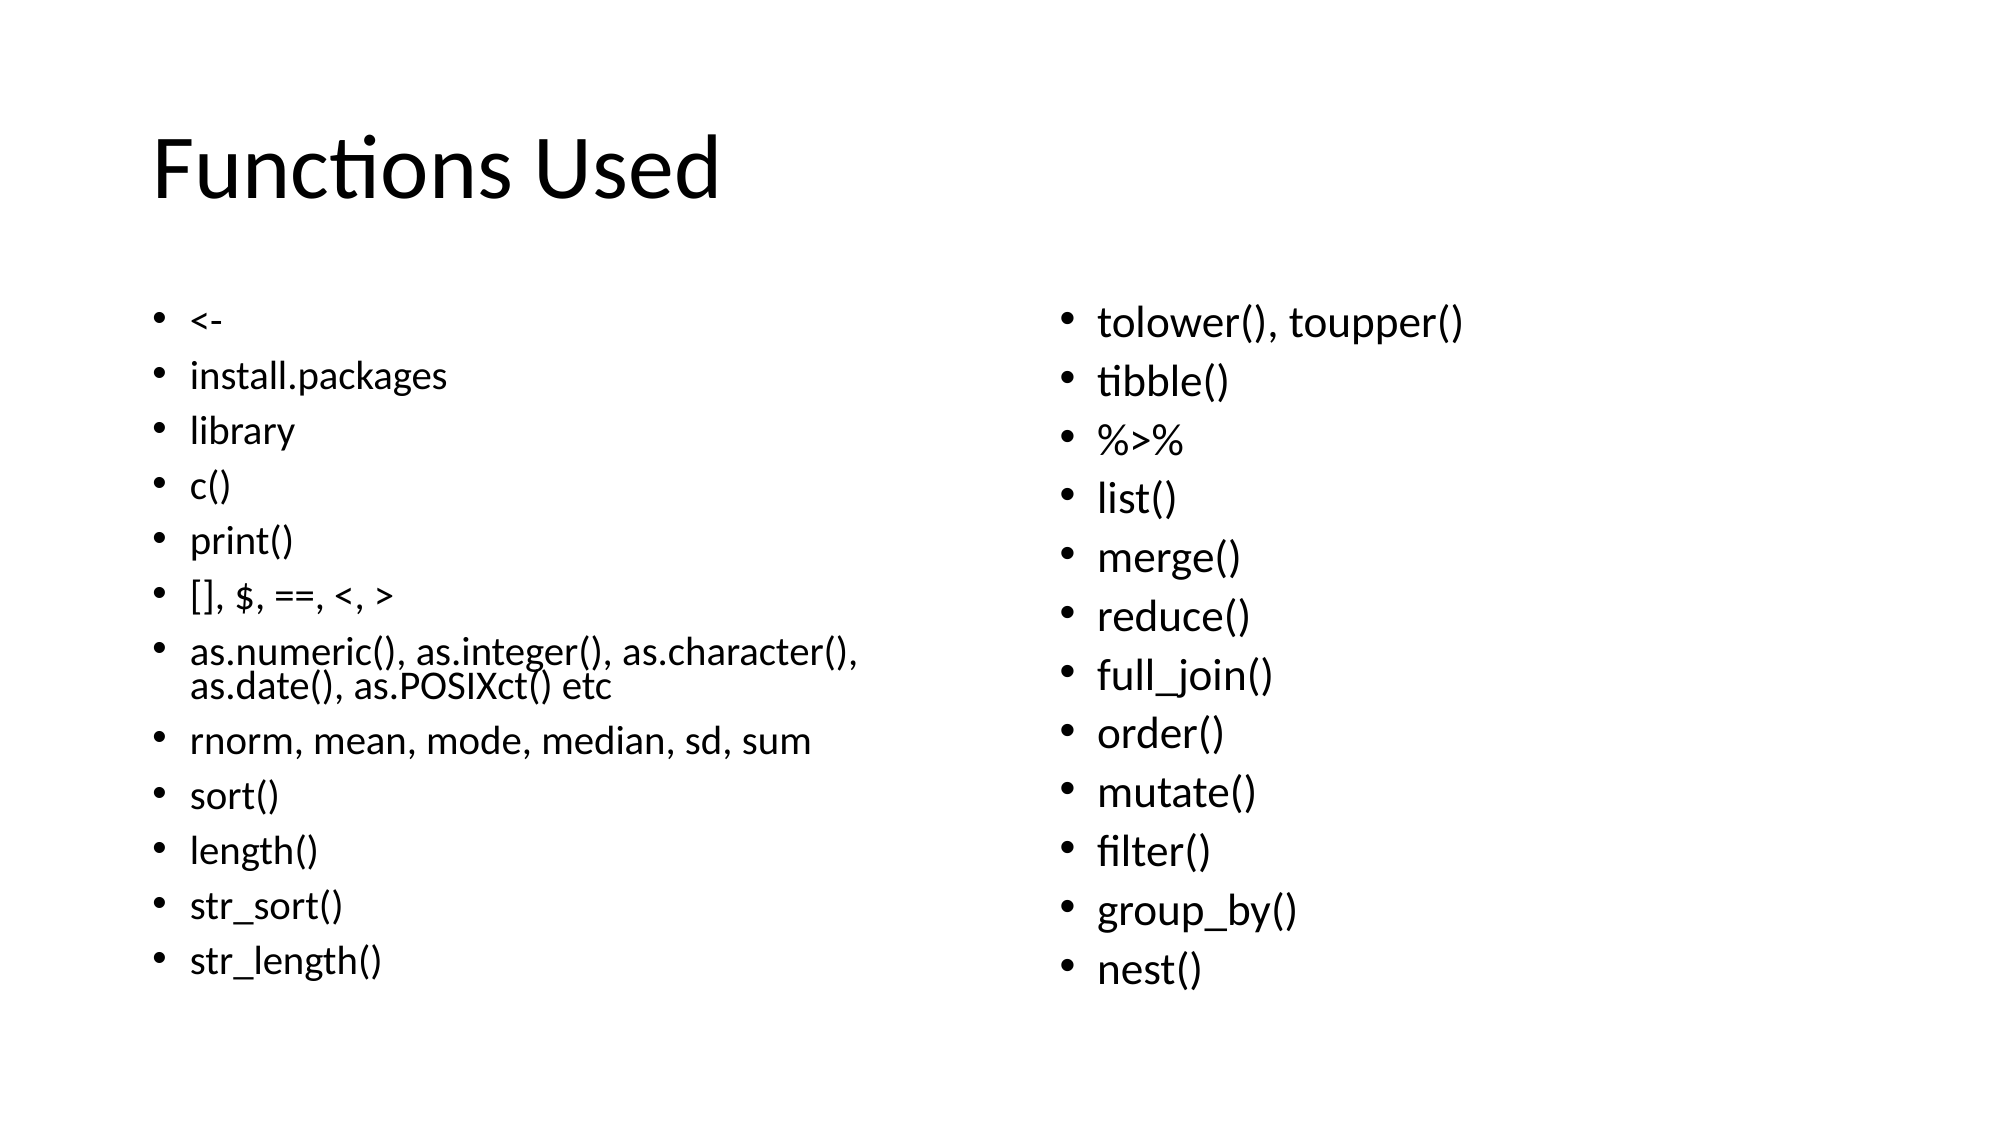

# Functions Used
<-
install.packages
library
c()
print()
[], $, ==, <, >
as.numeric(), as.integer(), as.character(), as.date(), as.POSIXct() etc
rnorm, mean, mode, median, sd, sum
sort()
length()
str_sort()
str_length()

tolower(), toupper()
tibble()
%>%
list()
merge()
reduce()
full_join()
order()
mutate()
filter()
group_by()
nest()